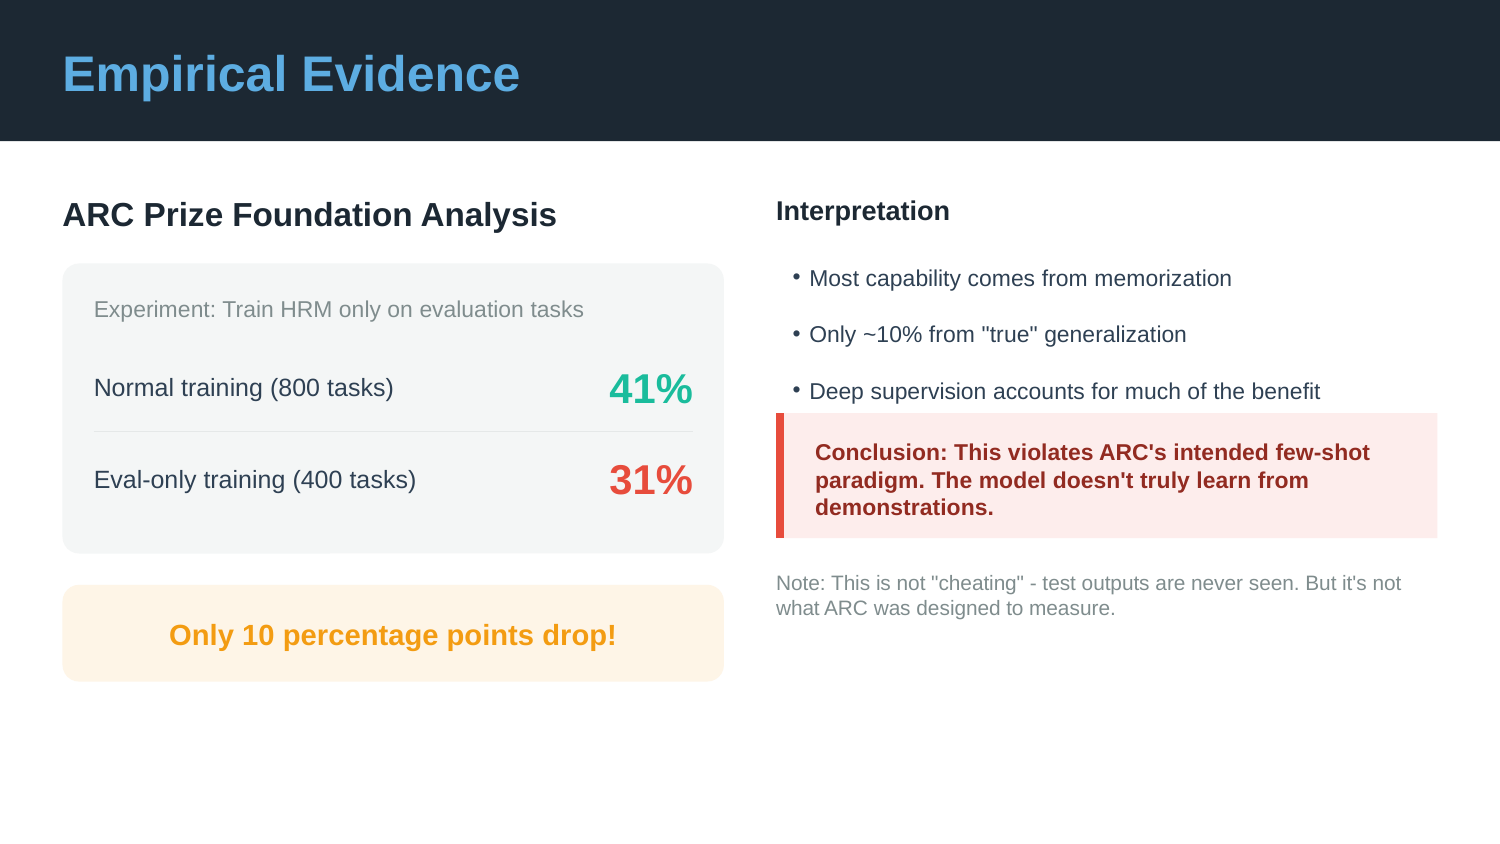

Empirical Evidence
ARC Prize Foundation Analysis
Interpretation
Most capability comes from memorization
Only ~10% from "true" generalization
Deep supervision accounts for much of the benefit

Experiment: Train HRM only on evaluation tasks
41%
Normal training (800 tasks)

Conclusion: This violates ARC's intended few-shot paradigm. The model doesn't truly learn from demonstrations.
31%
Eval-only training (400 tasks)
Note: This is not "cheating" - test outputs are never seen. But it's not what ARC was designed to measure.

Only 10 percentage points drop!